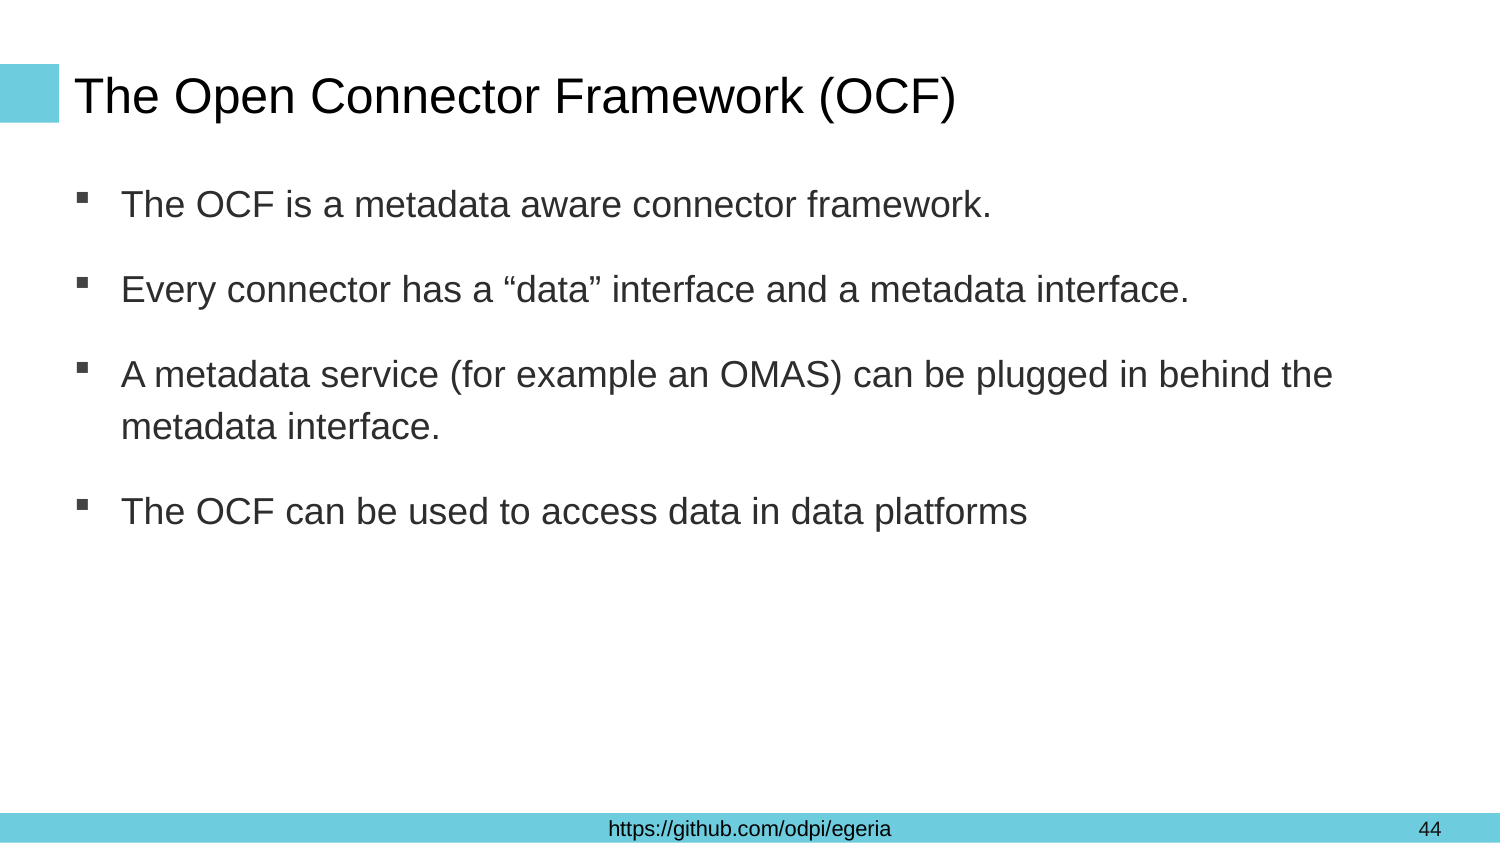

# The Open Connector Framework (OCF)
The OCF is a metadata aware connector framework.
Every connector has a “data” interface and a metadata interface.
A metadata service (for example an OMAS) can be plugged in behind the metadata interface.
The OCF can be used to access data in data platforms
44